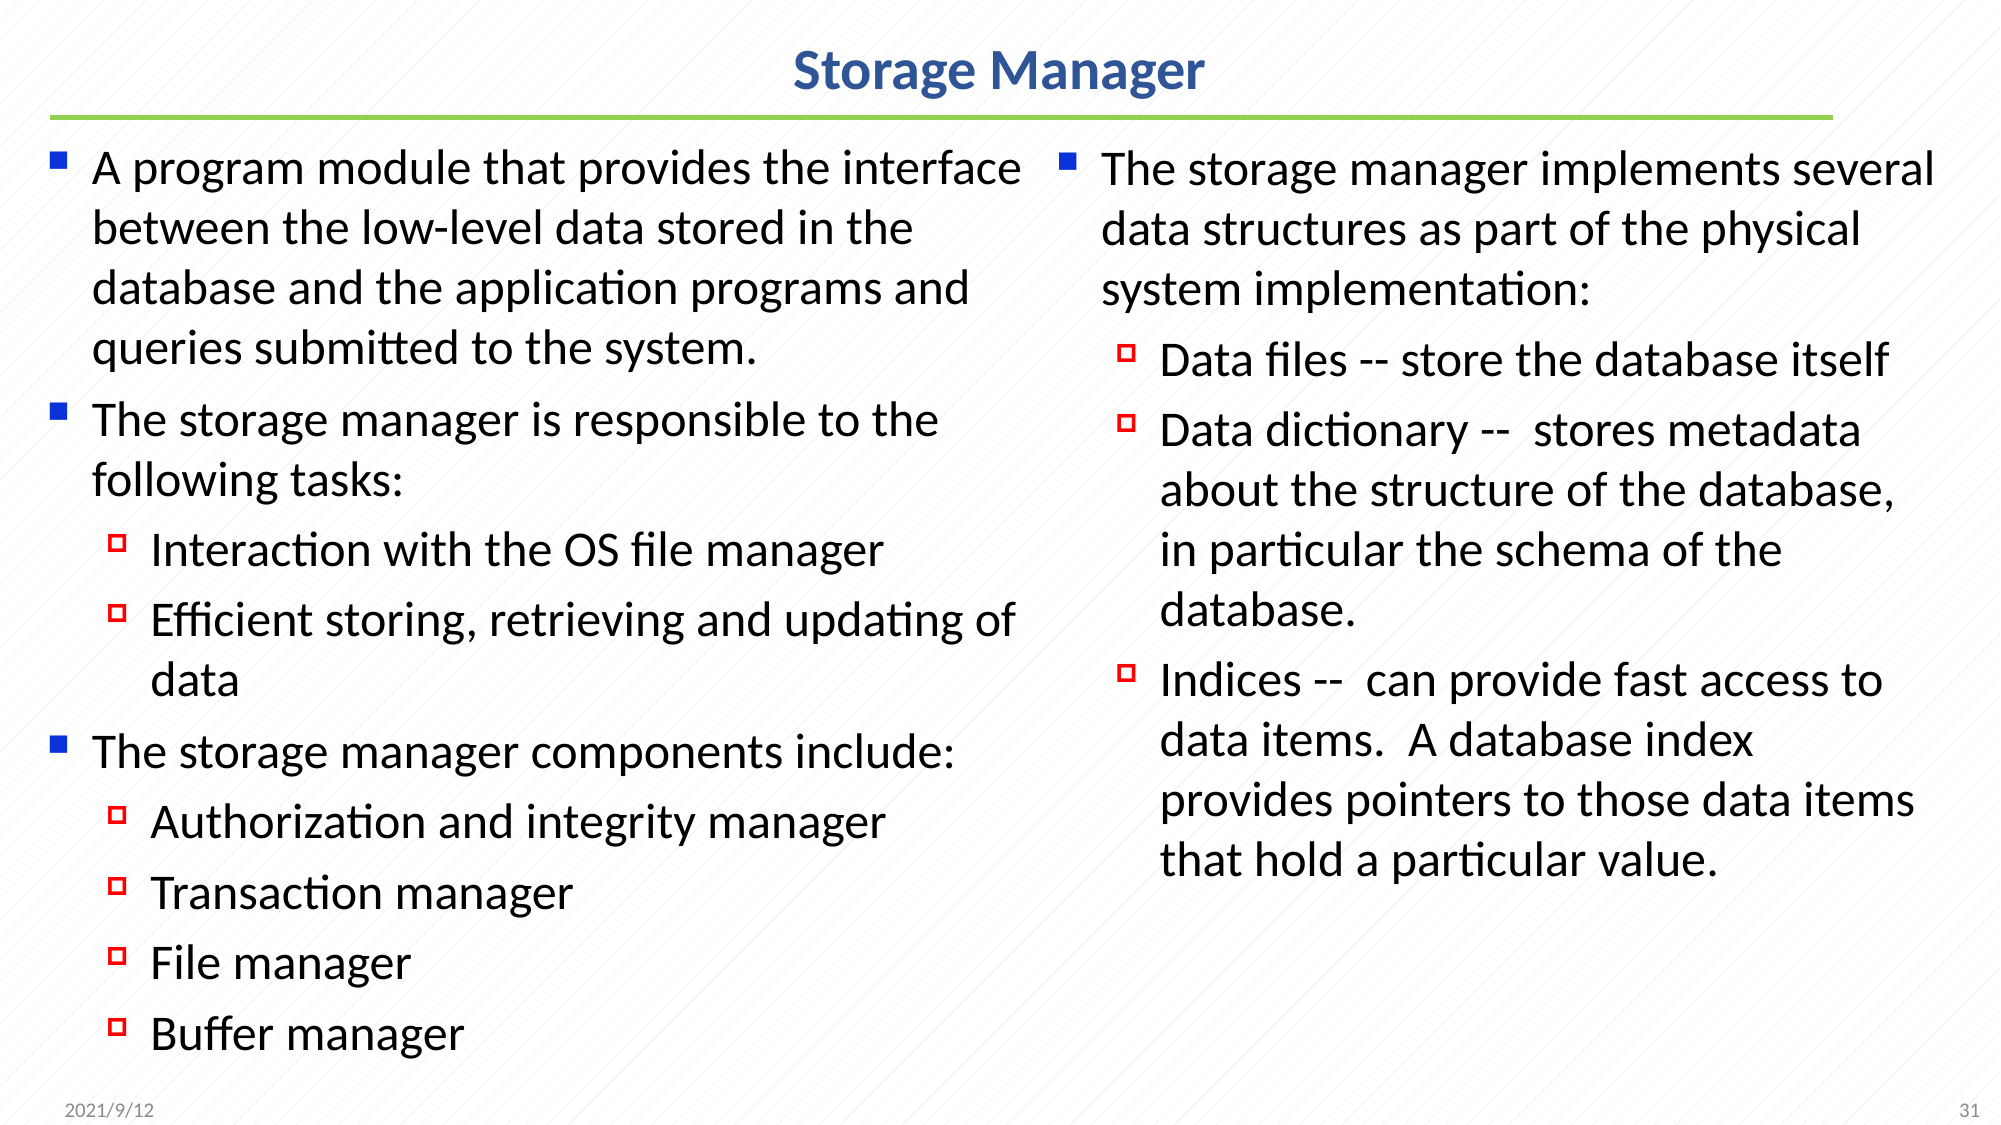

# Storage Manager
A program module that provides the interface between the low-level data stored in the database and the application programs and queries submitted to the system.
The storage manager is responsible to the following tasks:
Interaction with the OS file manager
Efficient storing, retrieving and updating of data
The storage manager components include:
Authorization and integrity manager
Transaction manager
File manager
Buffer manager

The storage manager implements several data structures as part of the physical system implementation:
Data files -- store the database itself
Data dictionary --  stores metadata about the structure of the database, in particular the schema of the database.
Indices --  can provide fast access to data items.  A database index provides pointers to those data items that hold a particular value.

31
2021/9/12